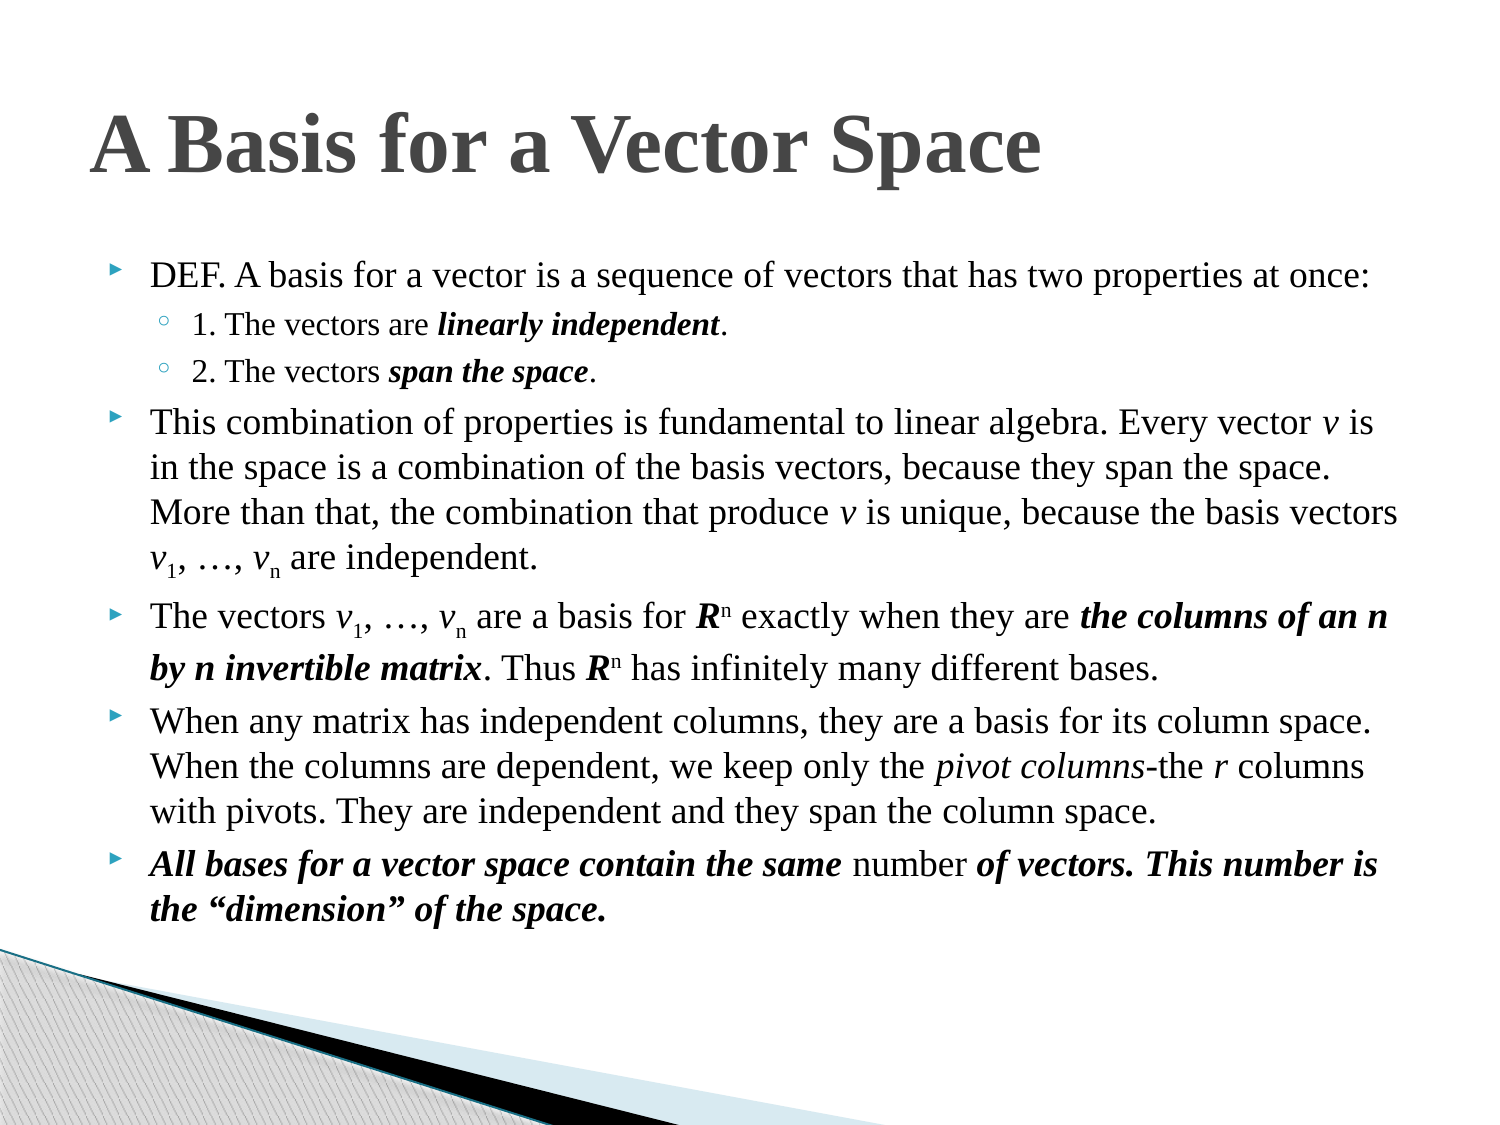

# A Basis for a Vector Space
DEF. A basis for a vector is a sequence of vectors that has two properties at once:
1. The vectors are linearly independent.
2. The vectors span the space.
This combination of properties is fundamental to linear algebra. Every vector v is in the space is a combination of the basis vectors, because they span the space. More than that, the combination that produce v is unique, because the basis vectors v1, …, vn are independent.
The vectors v1, …, vn are a basis for Rn exactly when they are the columns of an n by n invertible matrix. Thus Rn has infinitely many different bases.
When any matrix has independent columns, they are a basis for its column space. When the columns are dependent, we keep only the pivot columns-the r columns with pivots. They are independent and they span the column space.
All bases for a vector space contain the same number of vectors. This number is the “dimension” of the space.